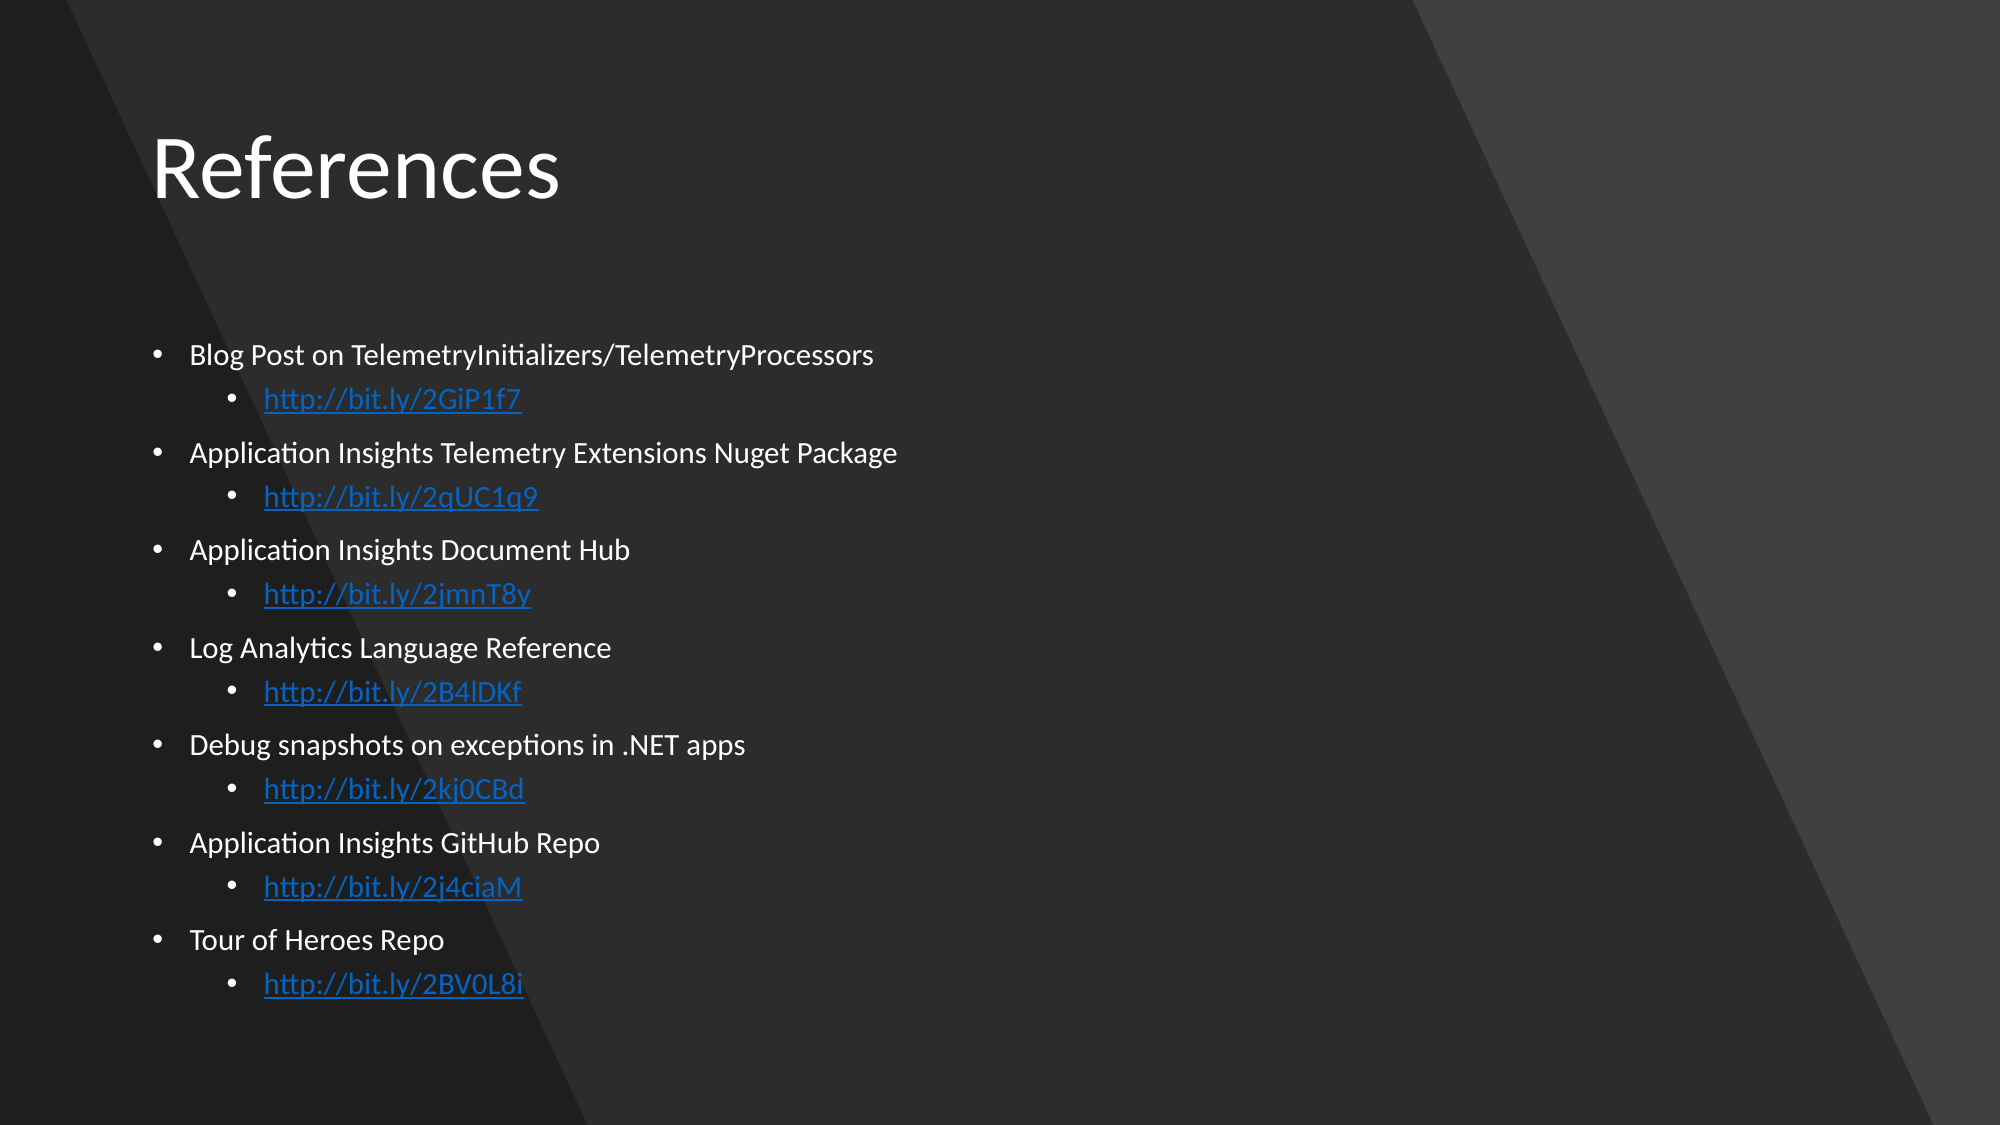

# References
Blog Post on TelemetryInitializers/TelemetryProcessors
http://bit.ly/2GiP1f7
Application Insights Telemetry Extensions Nuget Package
http://bit.ly/2qUC1q9
Application Insights Document Hub
http://bit.ly/2jmnT8y
Log Analytics Language Reference
http://bit.ly/2B4lDKf
Debug snapshots on exceptions in .NET apps
http://bit.ly/2kj0CBd
Application Insights GitHub Repo
http://bit.ly/2j4ciaM
Tour of Heroes Repo
http://bit.ly/2BV0L8i